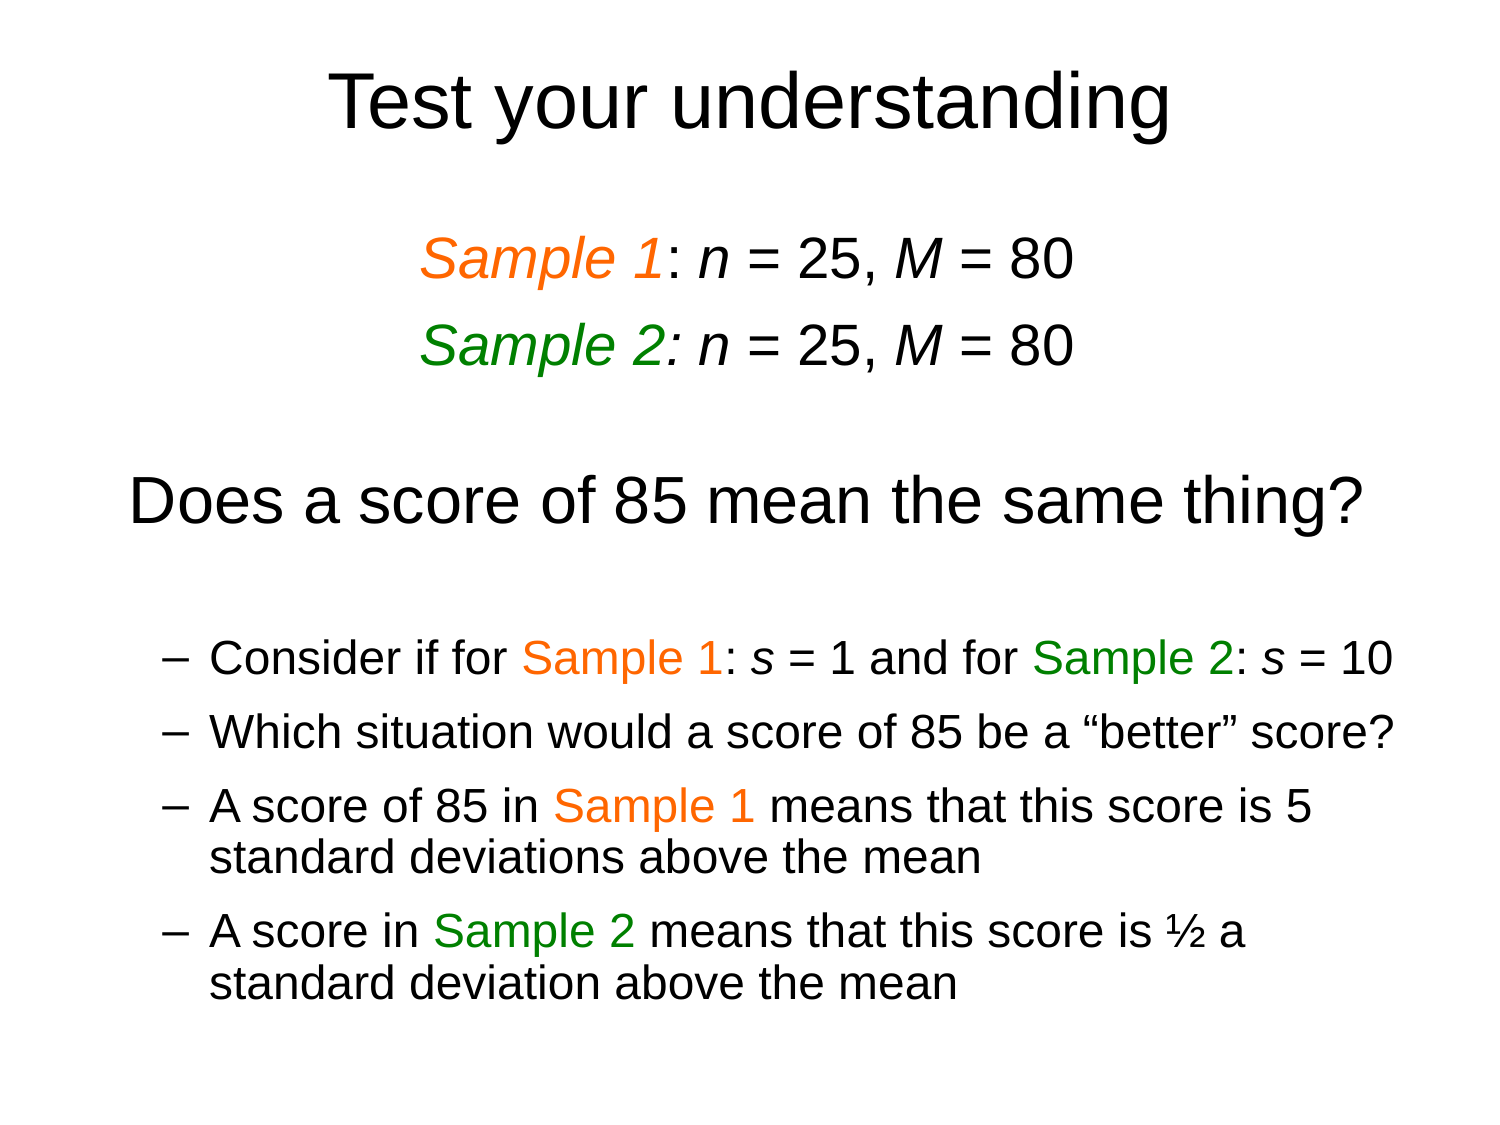

# Test your understanding
Sample 1: n = 25, M = 80
Sample 2: n = 25, M = 80

Does a score of 85 mean the same thing?

Consider if for Sample 1: s = 1 and for Sample 2: s = 10
Which situation would a score of 85 be a “better” score?
A score of 85 in Sample 1 means that this score is 5 standard deviations above the mean
A score in Sample 2 means that this score is ½ a standard deviation above the mean